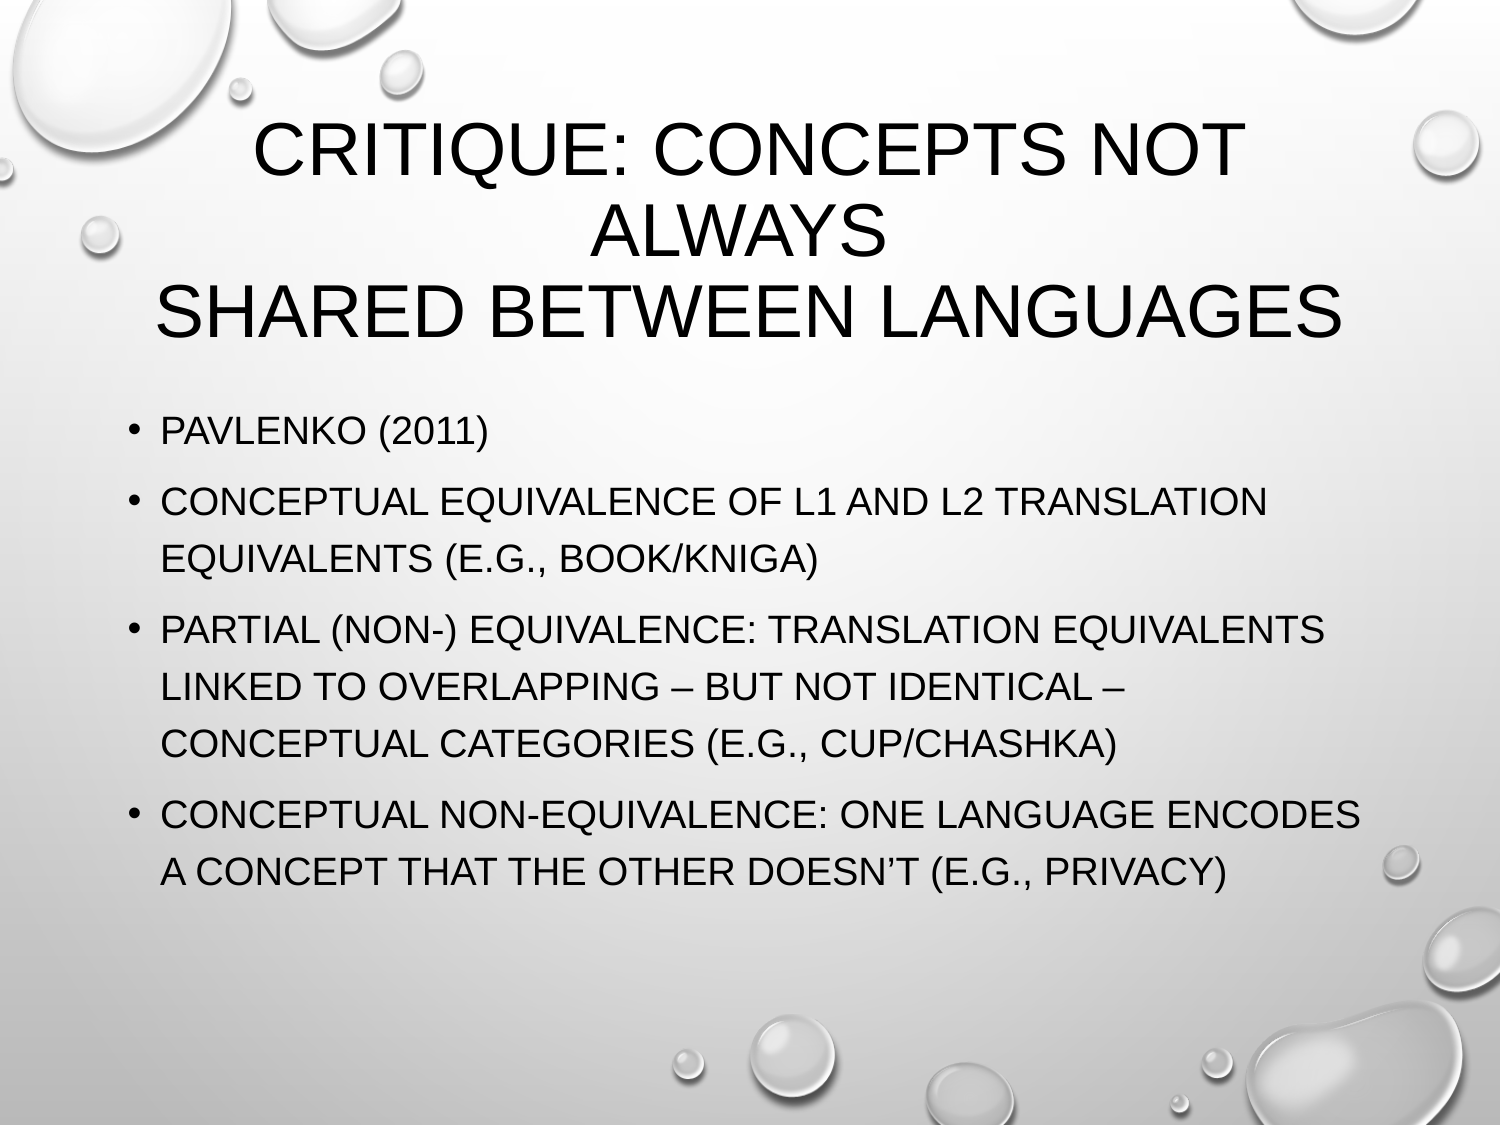

# Critique: concepts not always shared between languages
Pavlenko (2011)
Conceptual equivalence of L1 and L2 translation equivalents (e.g., book/kniga)
Partial (non-) equivalence: translation equivalents linked to overlapping – but not identical – conceptual categories (e.g., cup/chashka)
Conceptual non-equivalence: one language encodes a concept that the other doesn’t (e.g., privacy)